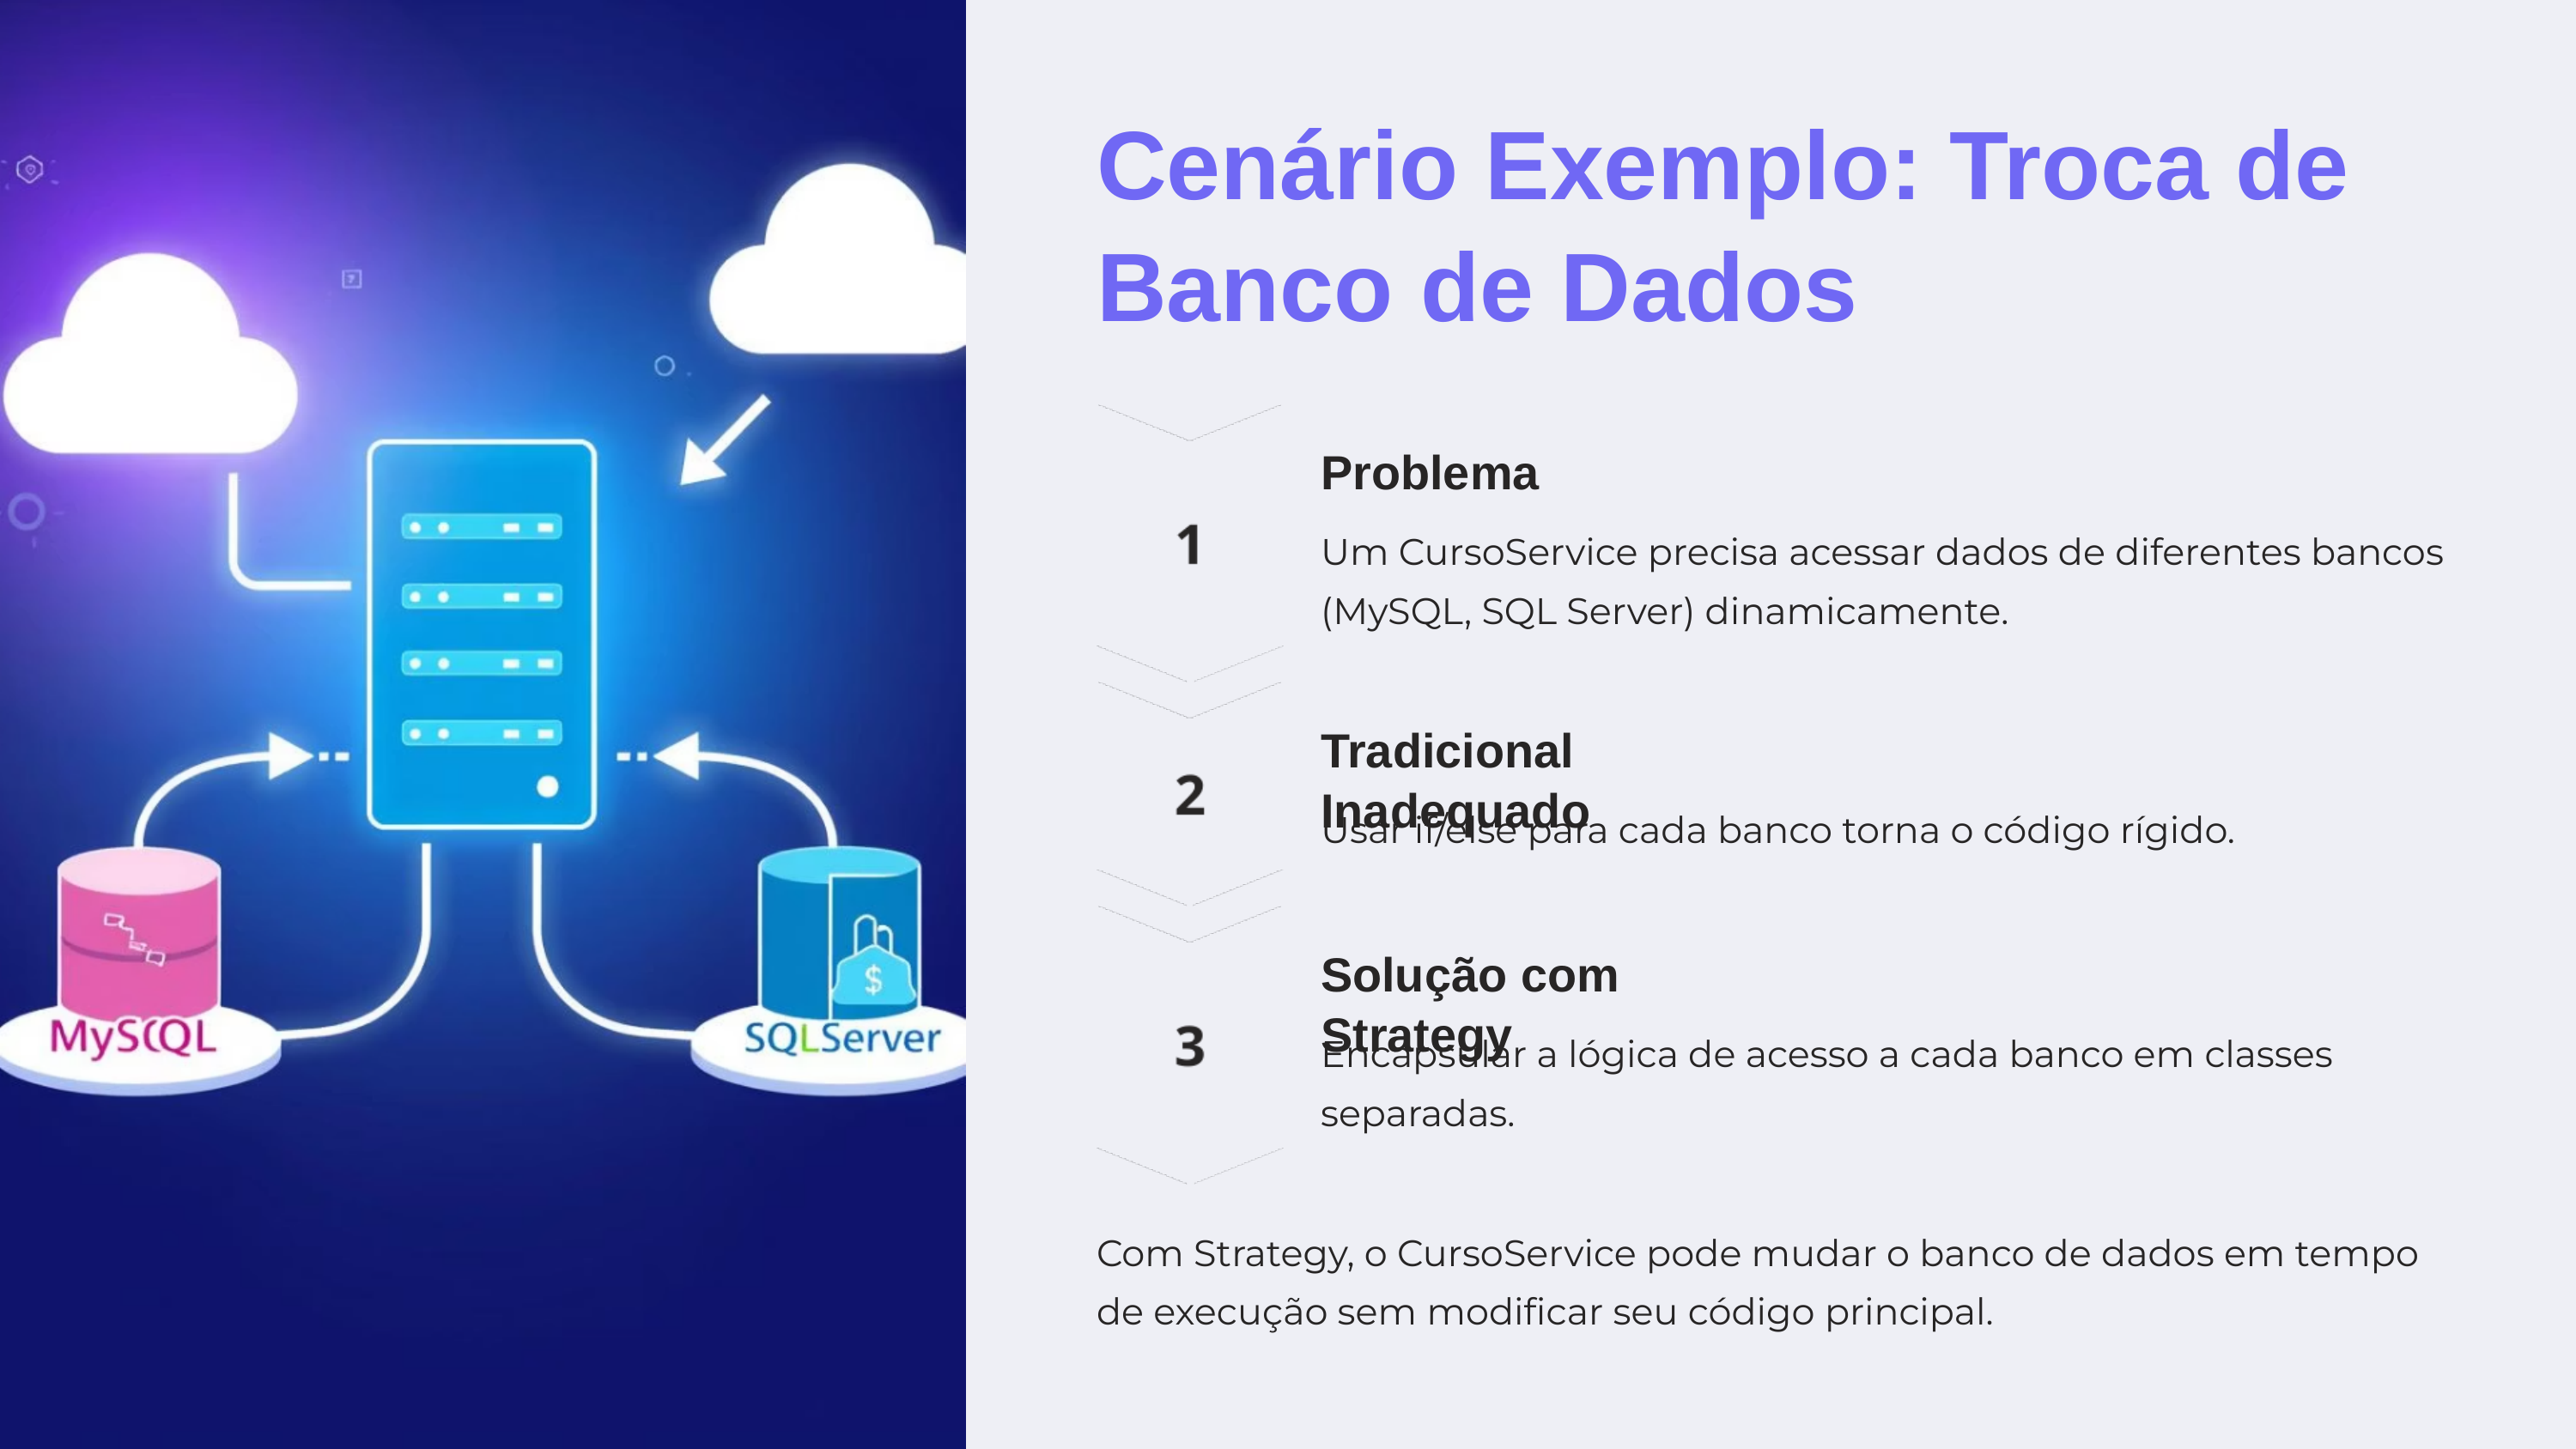

Cenário Exemplo: Troca de Banco de Dados

Problema
Um CursoService precisa acessar dados de diferentes bancos (MySQL, SQL Server) dinamicamente.

Tradicional Inadequado
Usar if/else para cada banco torna o código rígido.

Solução com Strategy
Encapsular a lógica de acesso a cada banco em classes separadas.
Com Strategy, o CursoService pode mudar o banco de dados em tempo de execução sem modificar seu código principal.